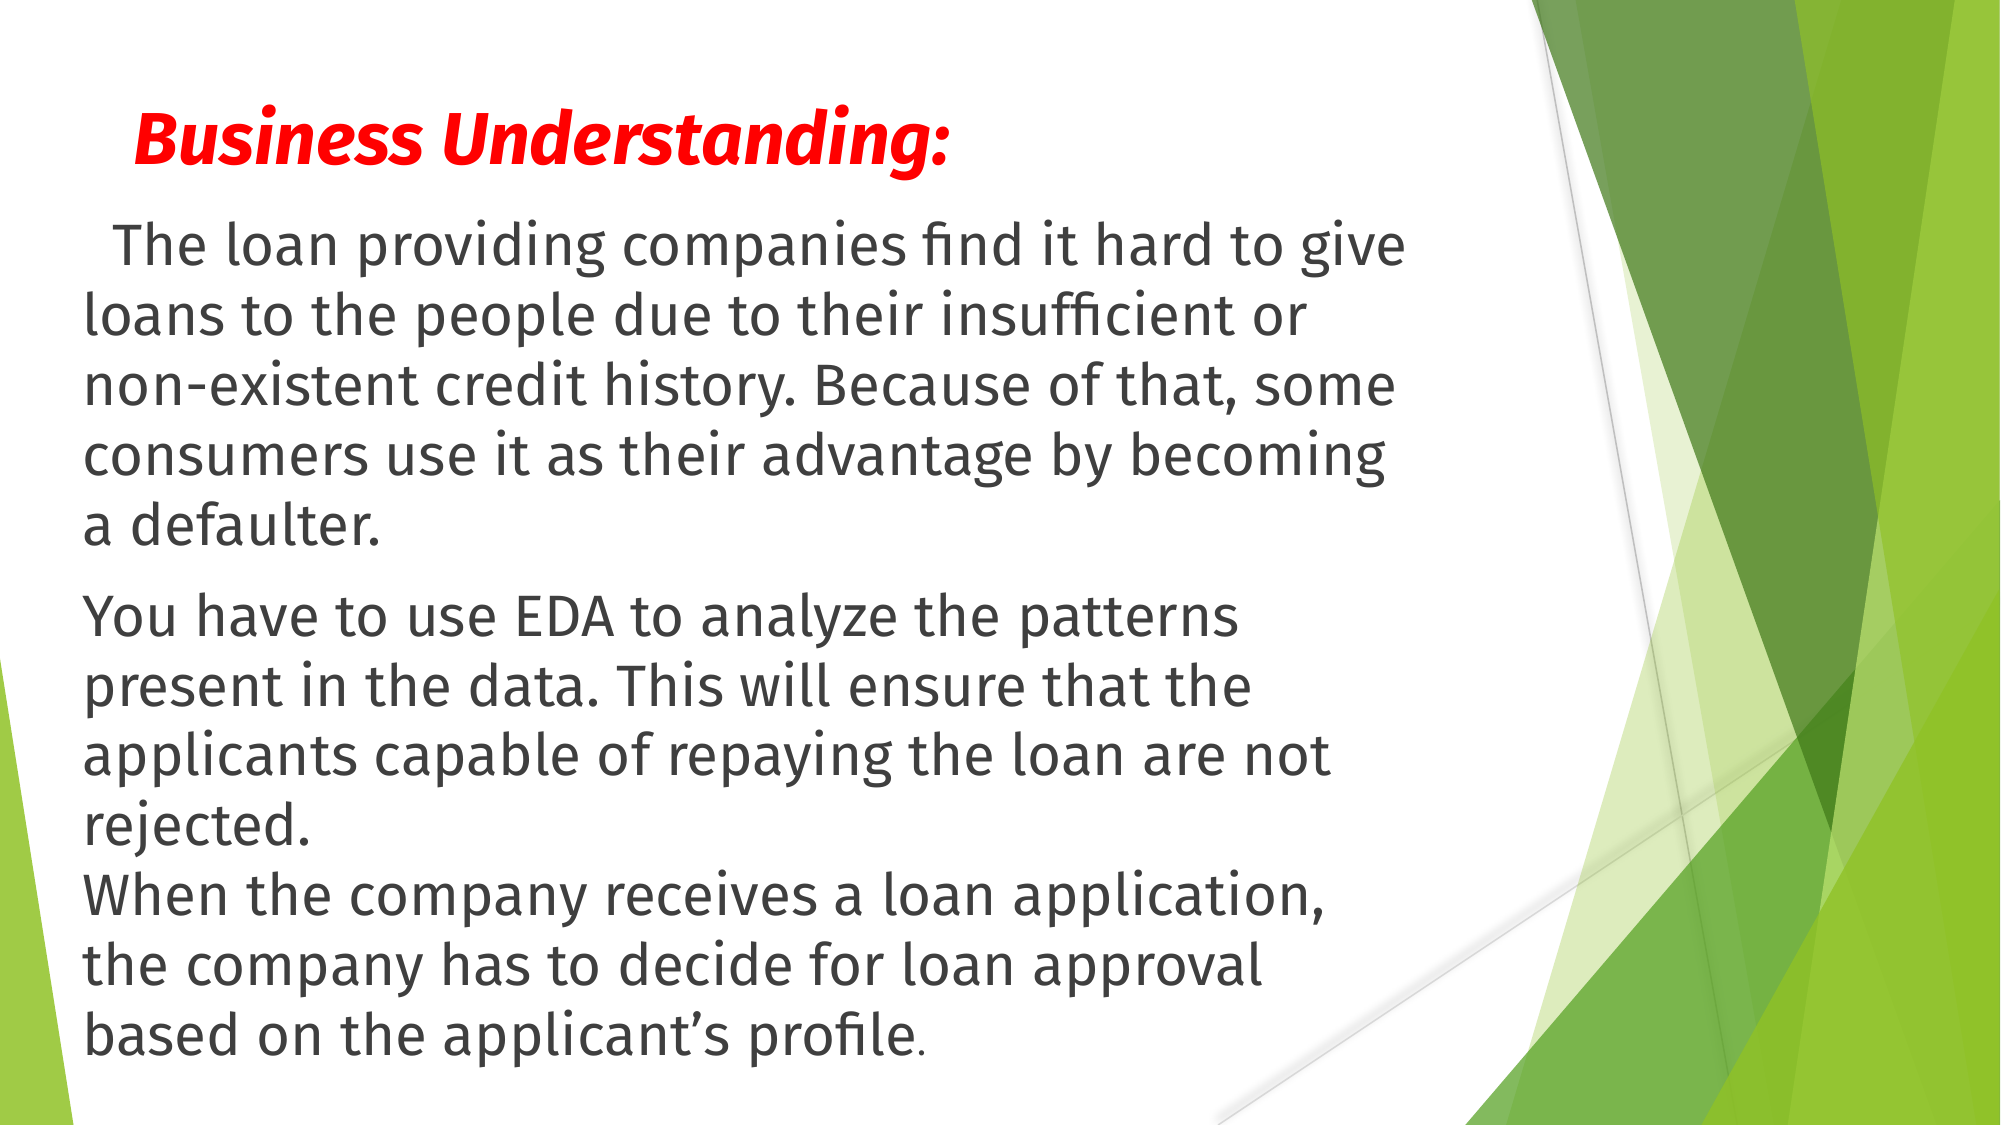

Business Understanding:
   The loan providing companies find it hard to give loans to the people due to their insufficient or non-existent credit history. Because of that, some consumers use it as their advantage by becoming a defaulter.
You have to use EDA to analyze the patterns present in the data. This will ensure that the applicants capable of repaying the loan are not rejected.
When the company receives a loan application, the company has to decide for loan approval based on the applicant’s profile.